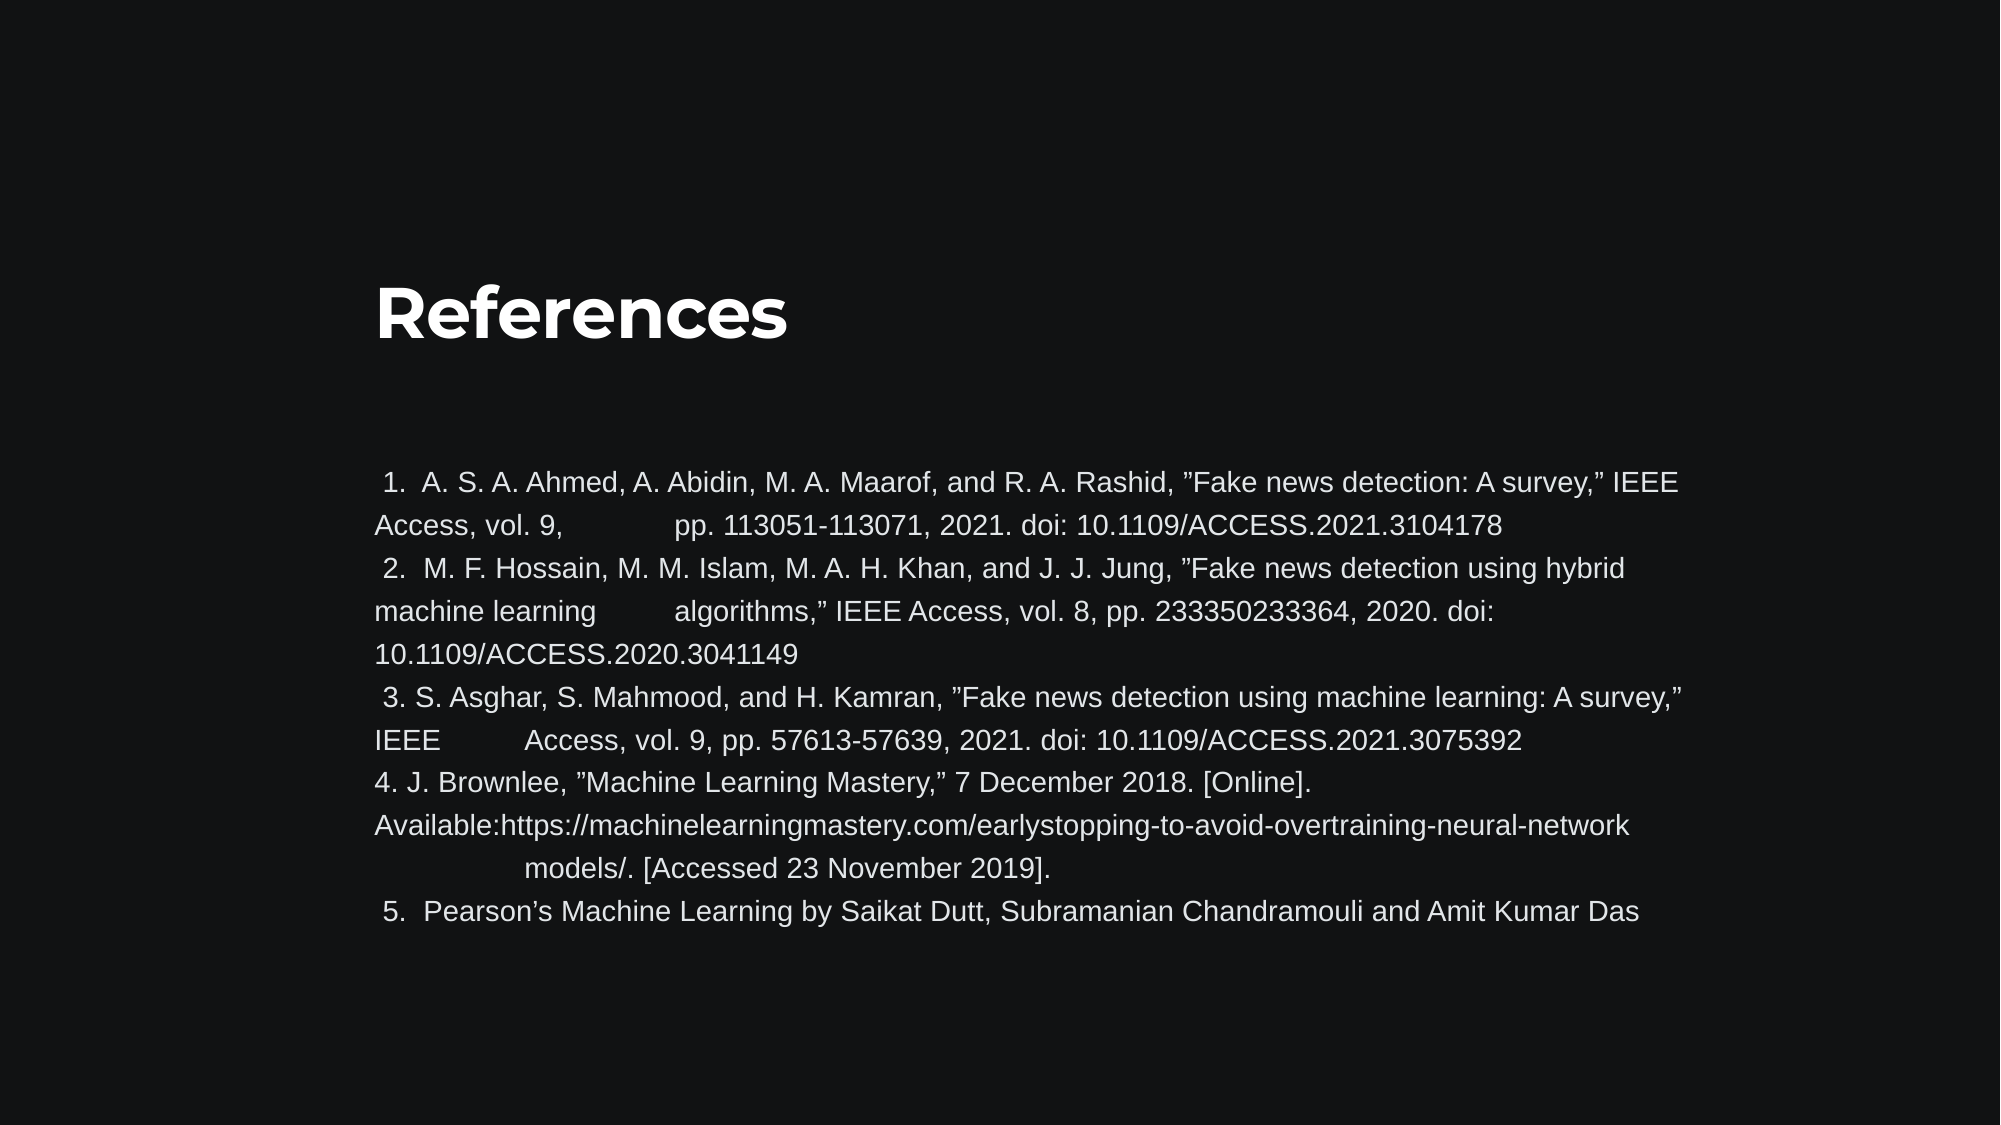

References
 1.  A. S. A. Ahmed, A. Abidin, M. A. Maarof, and R. A. Rashid, ”Fake news detection: A survey,” IEEE Access, vol. 9, 	pp. 113051-113071, 2021. doi: 10.1109/ACCESS.2021.3104178
 2.  M. F. Hossain, M. M. Islam, M. A. H. Khan, and J. J. Jung, ”Fake news detection using hybrid machine learning 	algorithms,” IEEE Access, vol. 8, pp. 233350233364, 2020. doi: 10.1109/ACCESS.2020.3041149
 3. S. Asghar, S. Mahmood, and H. Kamran, ”Fake news detection using machine learning: A survey,” IEEE 	Access, vol. 9, pp. 57613-57639, 2021. doi: 10.1109/ACCESS.2021.3075392
4. J. Brownlee, ”Machine Learning Mastery,” 7 December 2018. [Online]. 	Available:https://machinelearningmastery.com/earlystopping-to-avoid-overtraining-neural-network
	models/. [Accessed 23 November 2019].
 5.  Pearson’s Machine Learning by Saikat Dutt, Subramanian Chandramouli and Amit Kumar Das